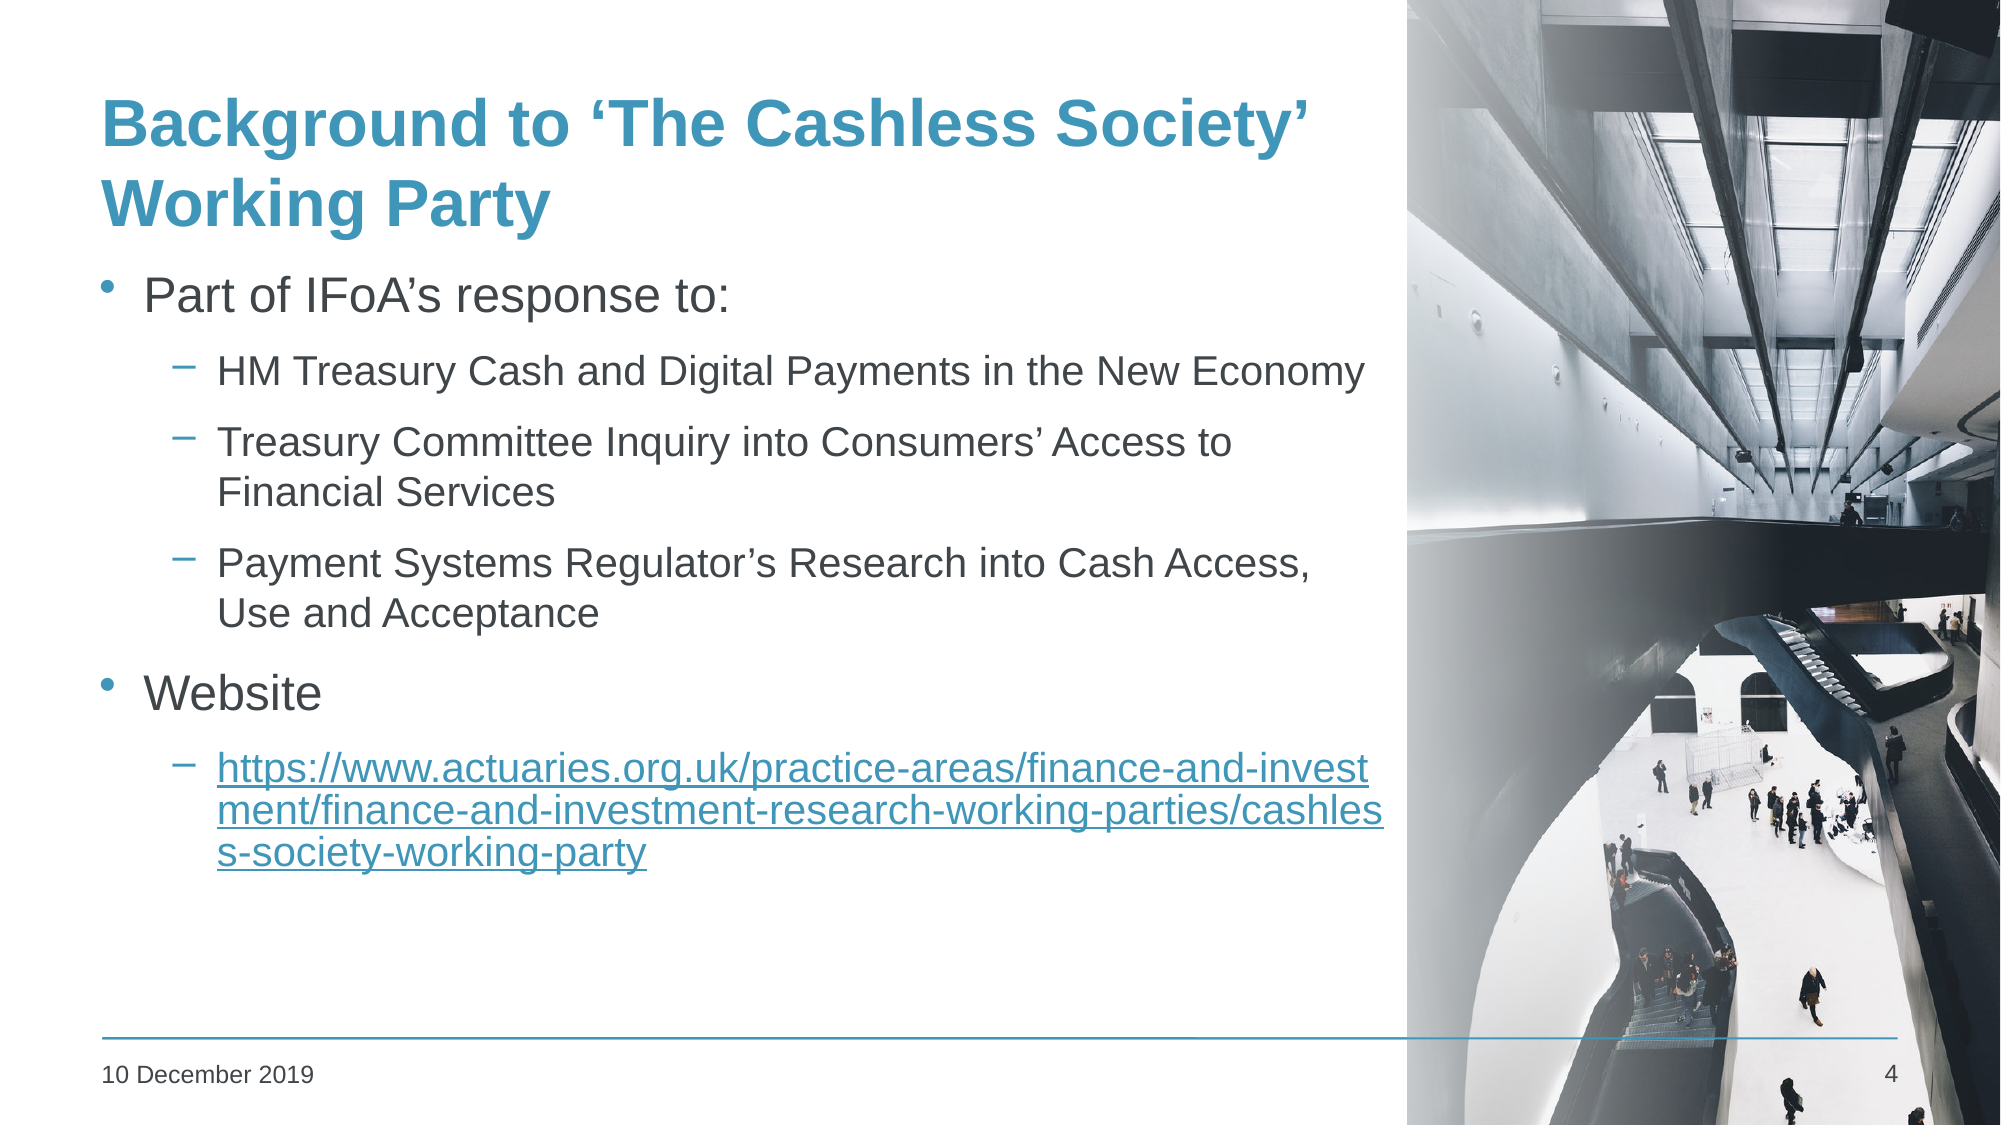

# Background to ‘The Cashless Society’ Working Party
Part of IFoA’s response to:
HM Treasury Cash and Digital Payments in the New Economy
Treasury Committee Inquiry into Consumers’ Access to Financial Services
Payment Systems Regulator’s Research into Cash Access, Use and Acceptance
Website
https://www.actuaries.org.uk/practice-areas/finance-and-investment/finance-and-investment-research-working-parties/cashless-society-working-party
4
10 December 2019